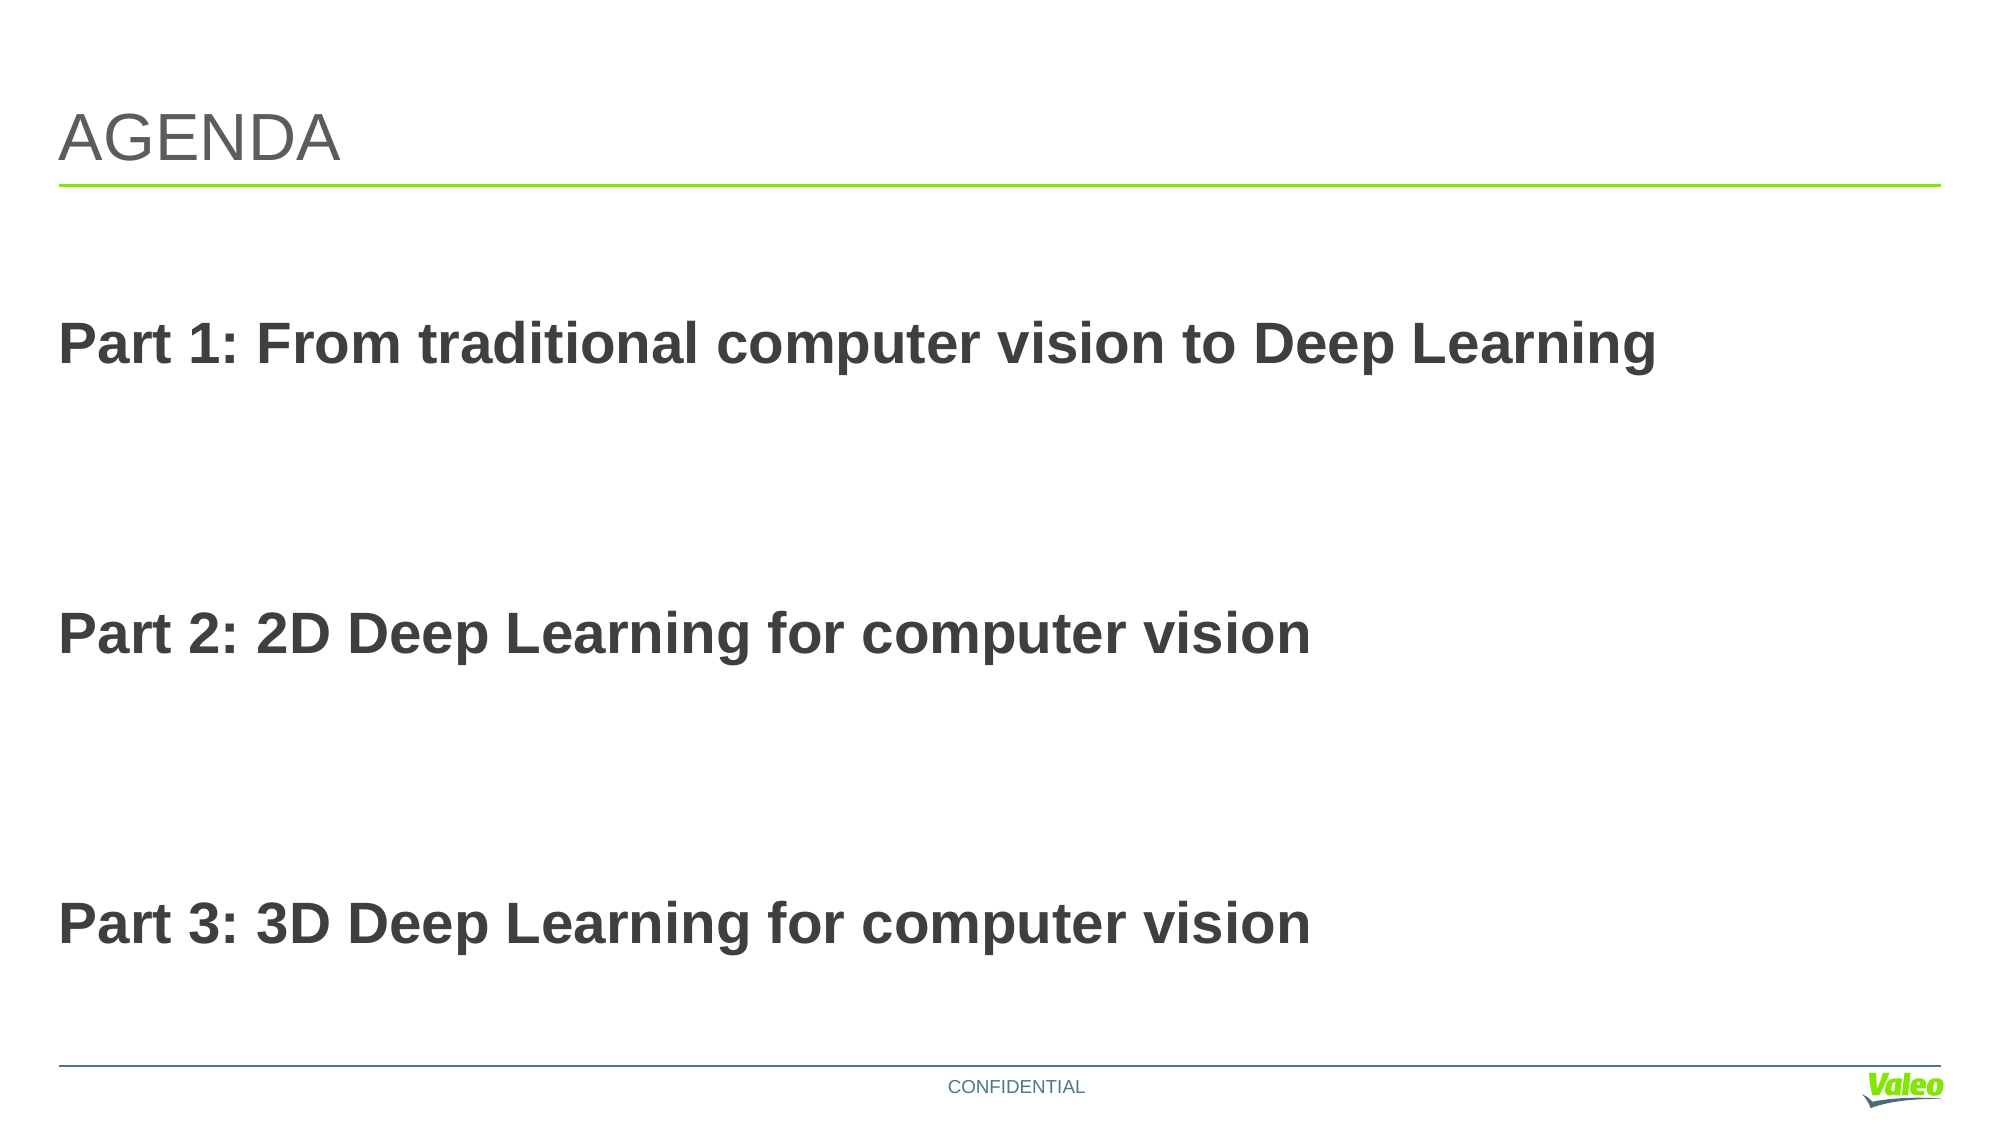

# AGENDA
Part 1: From traditional computer vision to Deep Learning

Part 2: 2D Deep Learning for computer vision

Part 3: 3D Deep Learning for computer vision